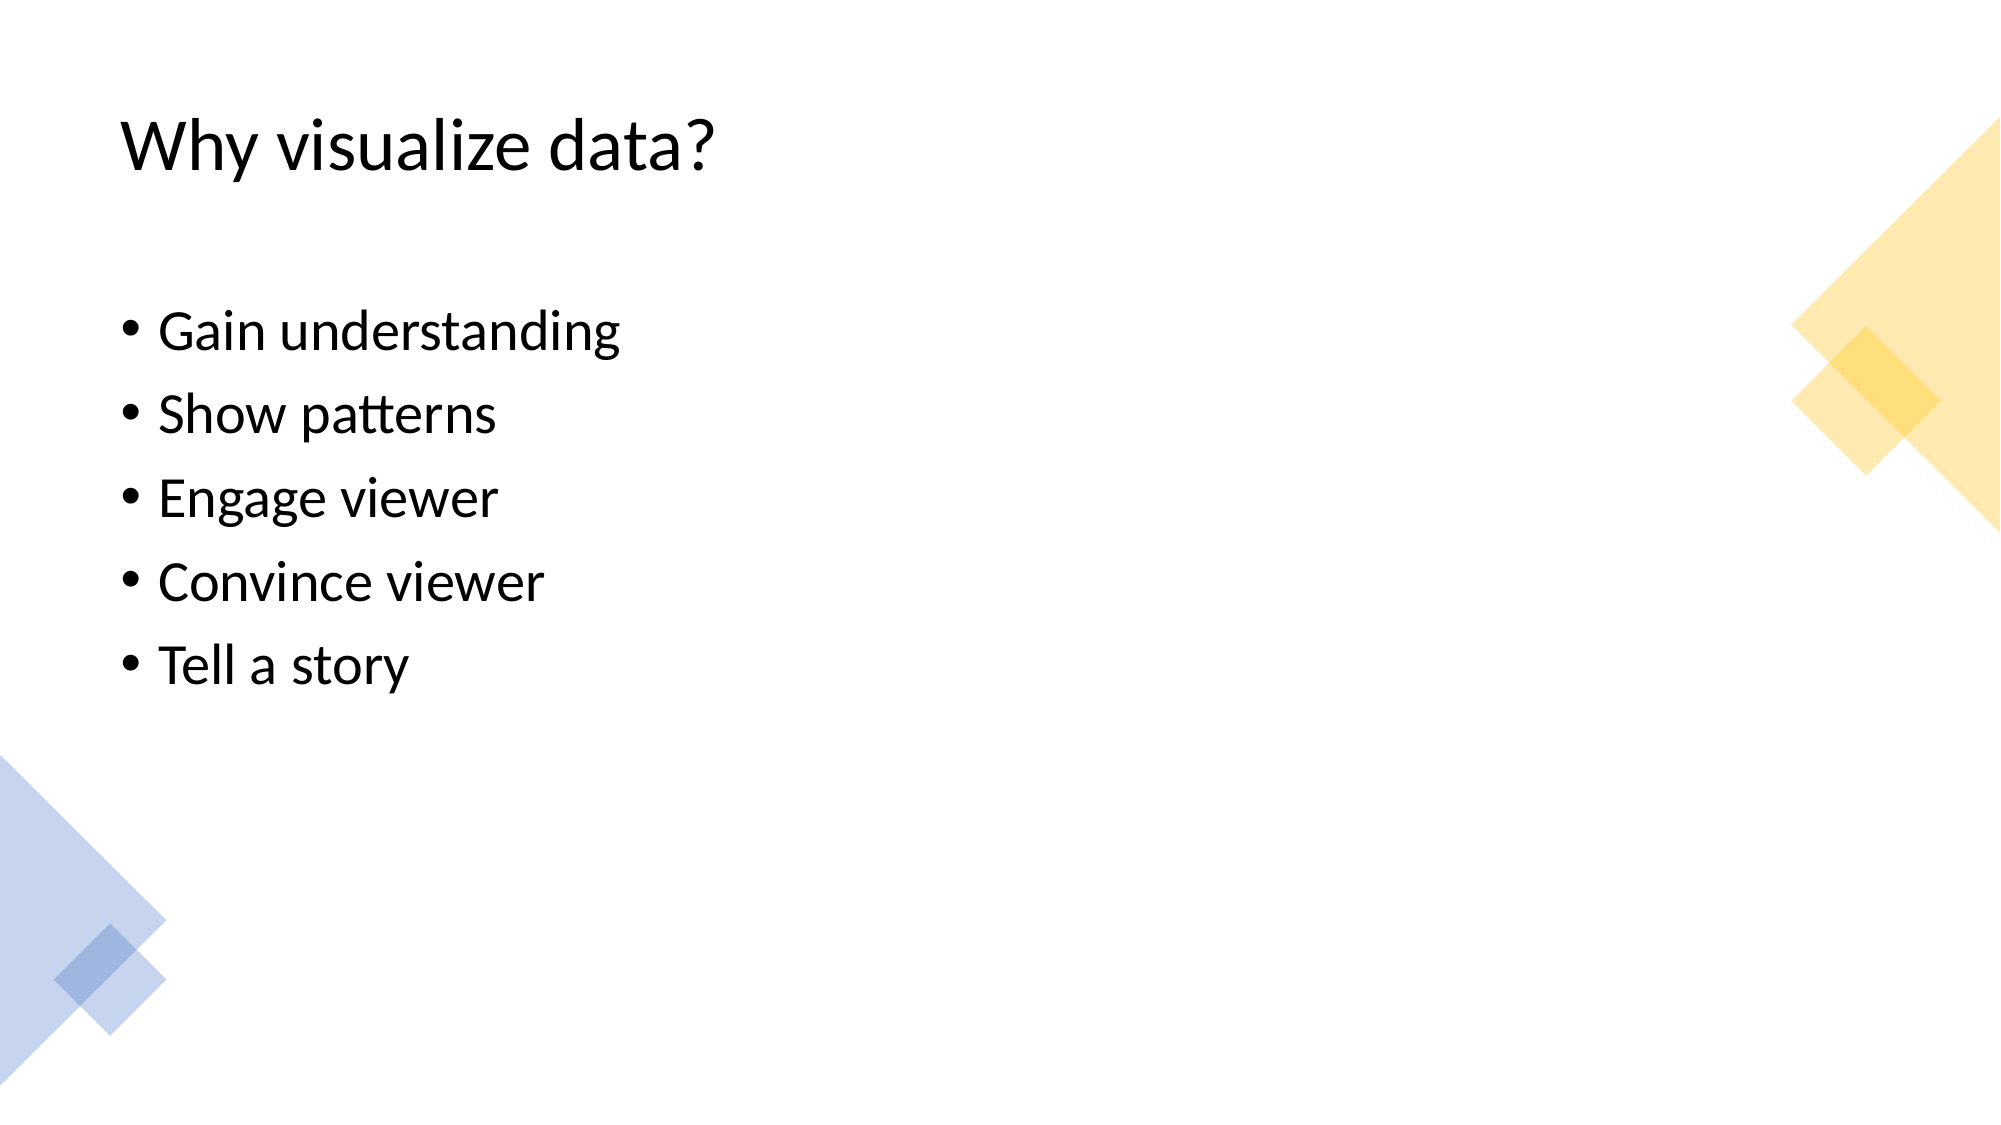

# Why visualize data?

Gain understanding
Show patterns
Engage viewer
Convince viewer
Tell a story